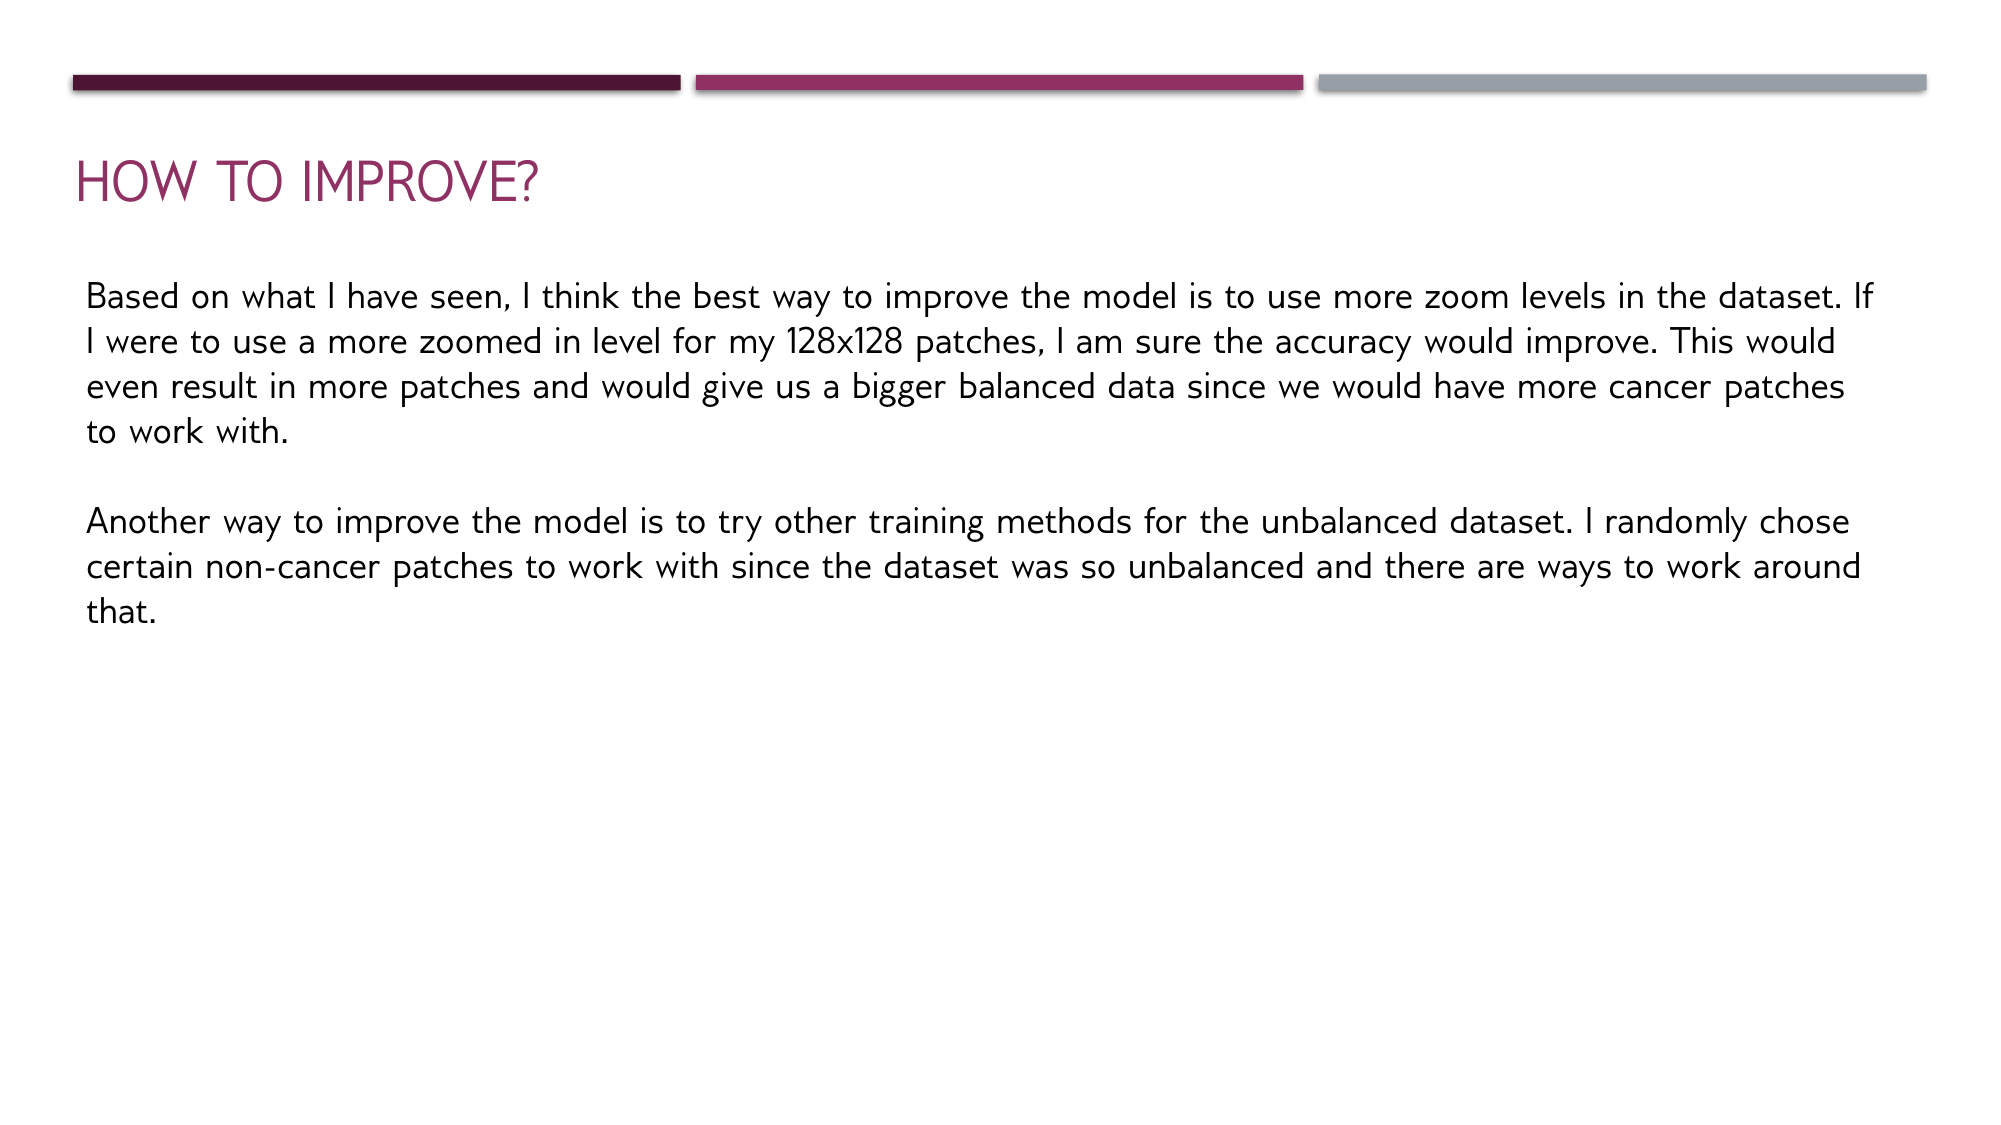

# How to Improve?
Based on what I have seen, I think the best way to improve the model is to use more zoom levels in the dataset. If I were to use a more zoomed in level for my 128x128 patches, I am sure the accuracy would improve. This would even result in more patches and would give us a bigger balanced data since we would have more cancer patches to work with.

Another way to improve the model is to try other training methods for the unbalanced dataset. I randomly chose certain non-cancer patches to work with since the dataset was so unbalanced and there are ways to work around that.